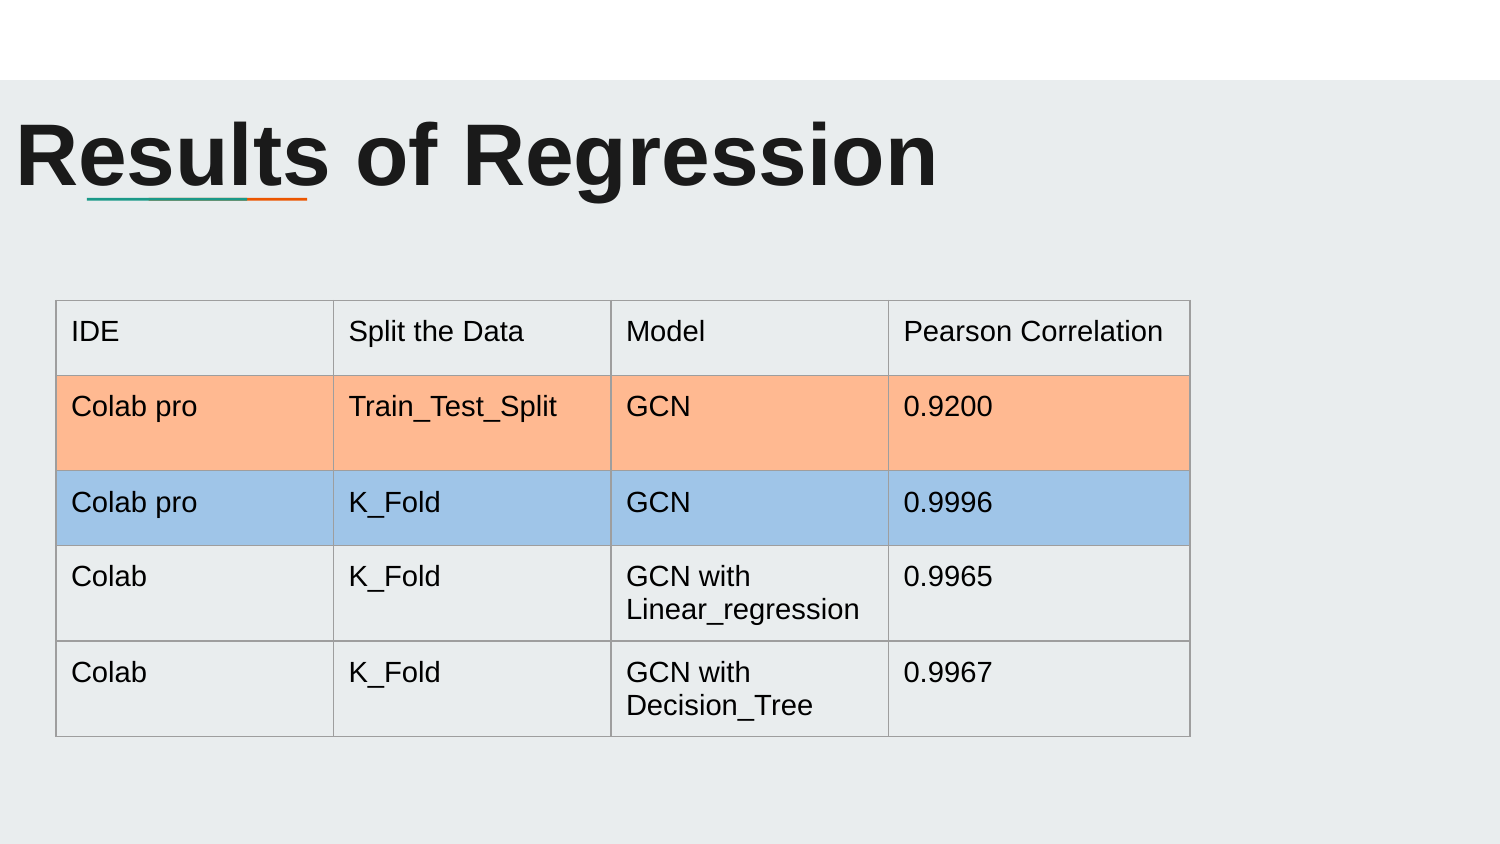

Results of Regression

| IDE | Split the Data | Model | Pearson Correlation |
| --- | --- | --- | --- |
| Colab pro | Train\_Test\_Split | GCN | 0.9200 |
| Colab pro | K\_Fold | GCN | 0.9996 |
| Colab | K\_Fold | GCN with Linear\_regression | 0.9965 |
| Colab | K\_Fold | GCN with Decision\_Tree | 0.9967 |